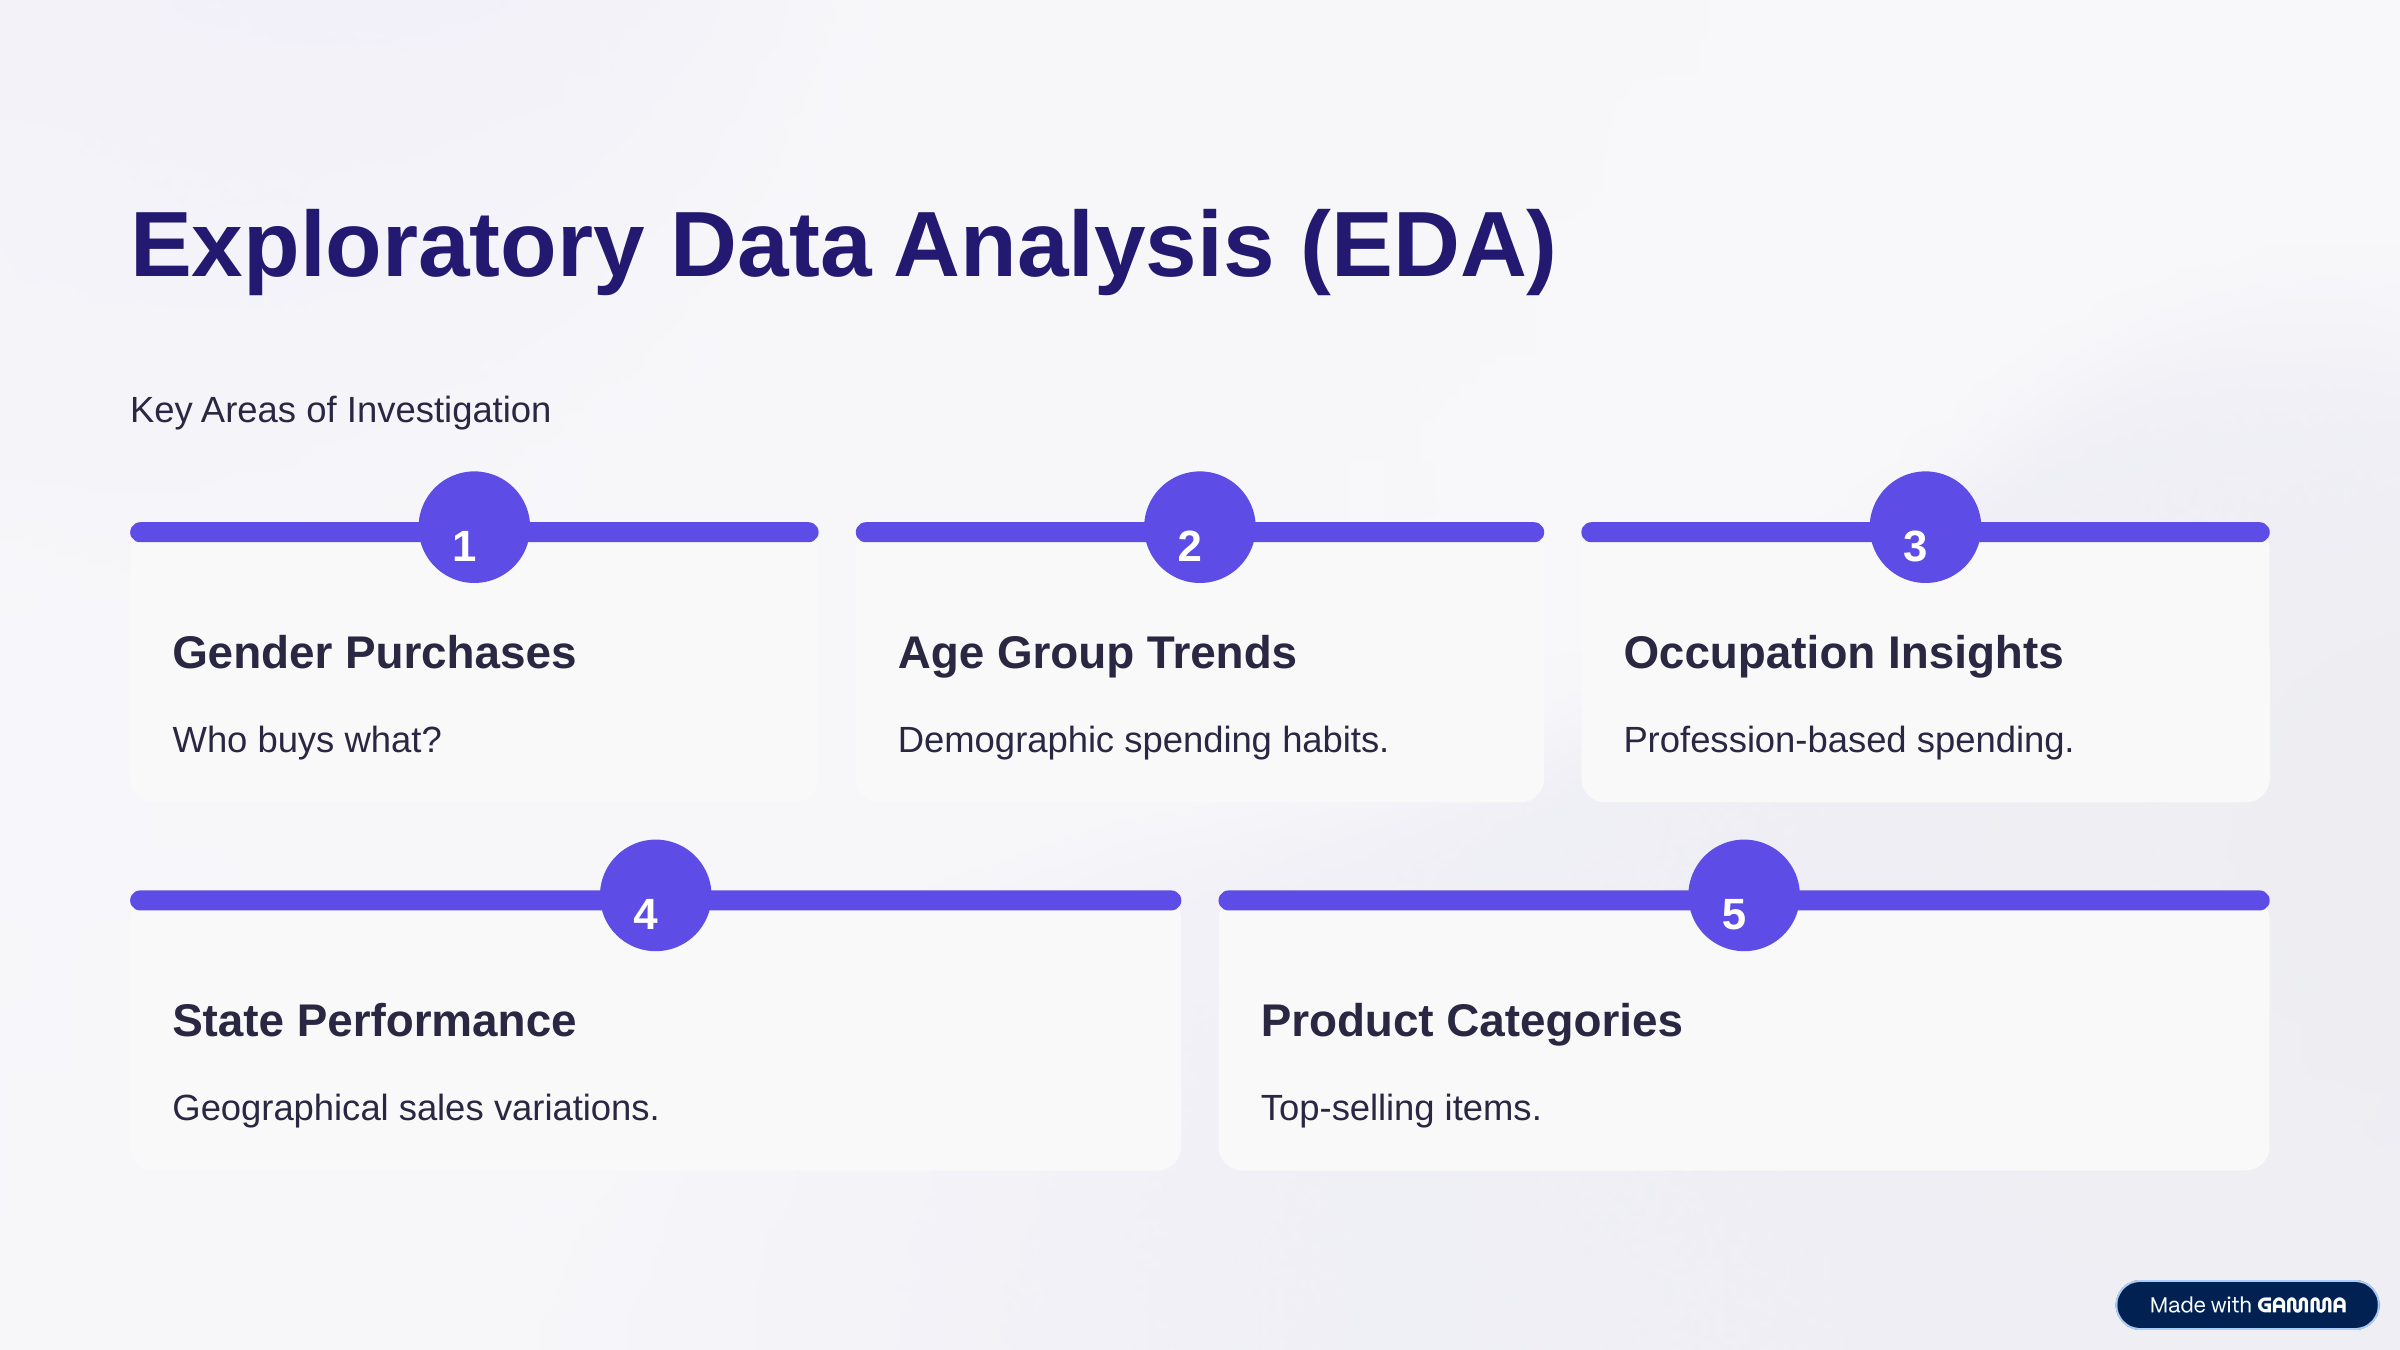

Exploratory Data Analysis (EDA)
Key Areas of Investigation

1
2
3

Gender Purchases
Age Group Trends
Occupation Insights
Who buys what?
Demographic spending habits.
Profession-based spending.

4
5

State Performance
Product Categories
Geographical sales variations.
Top-selling items.